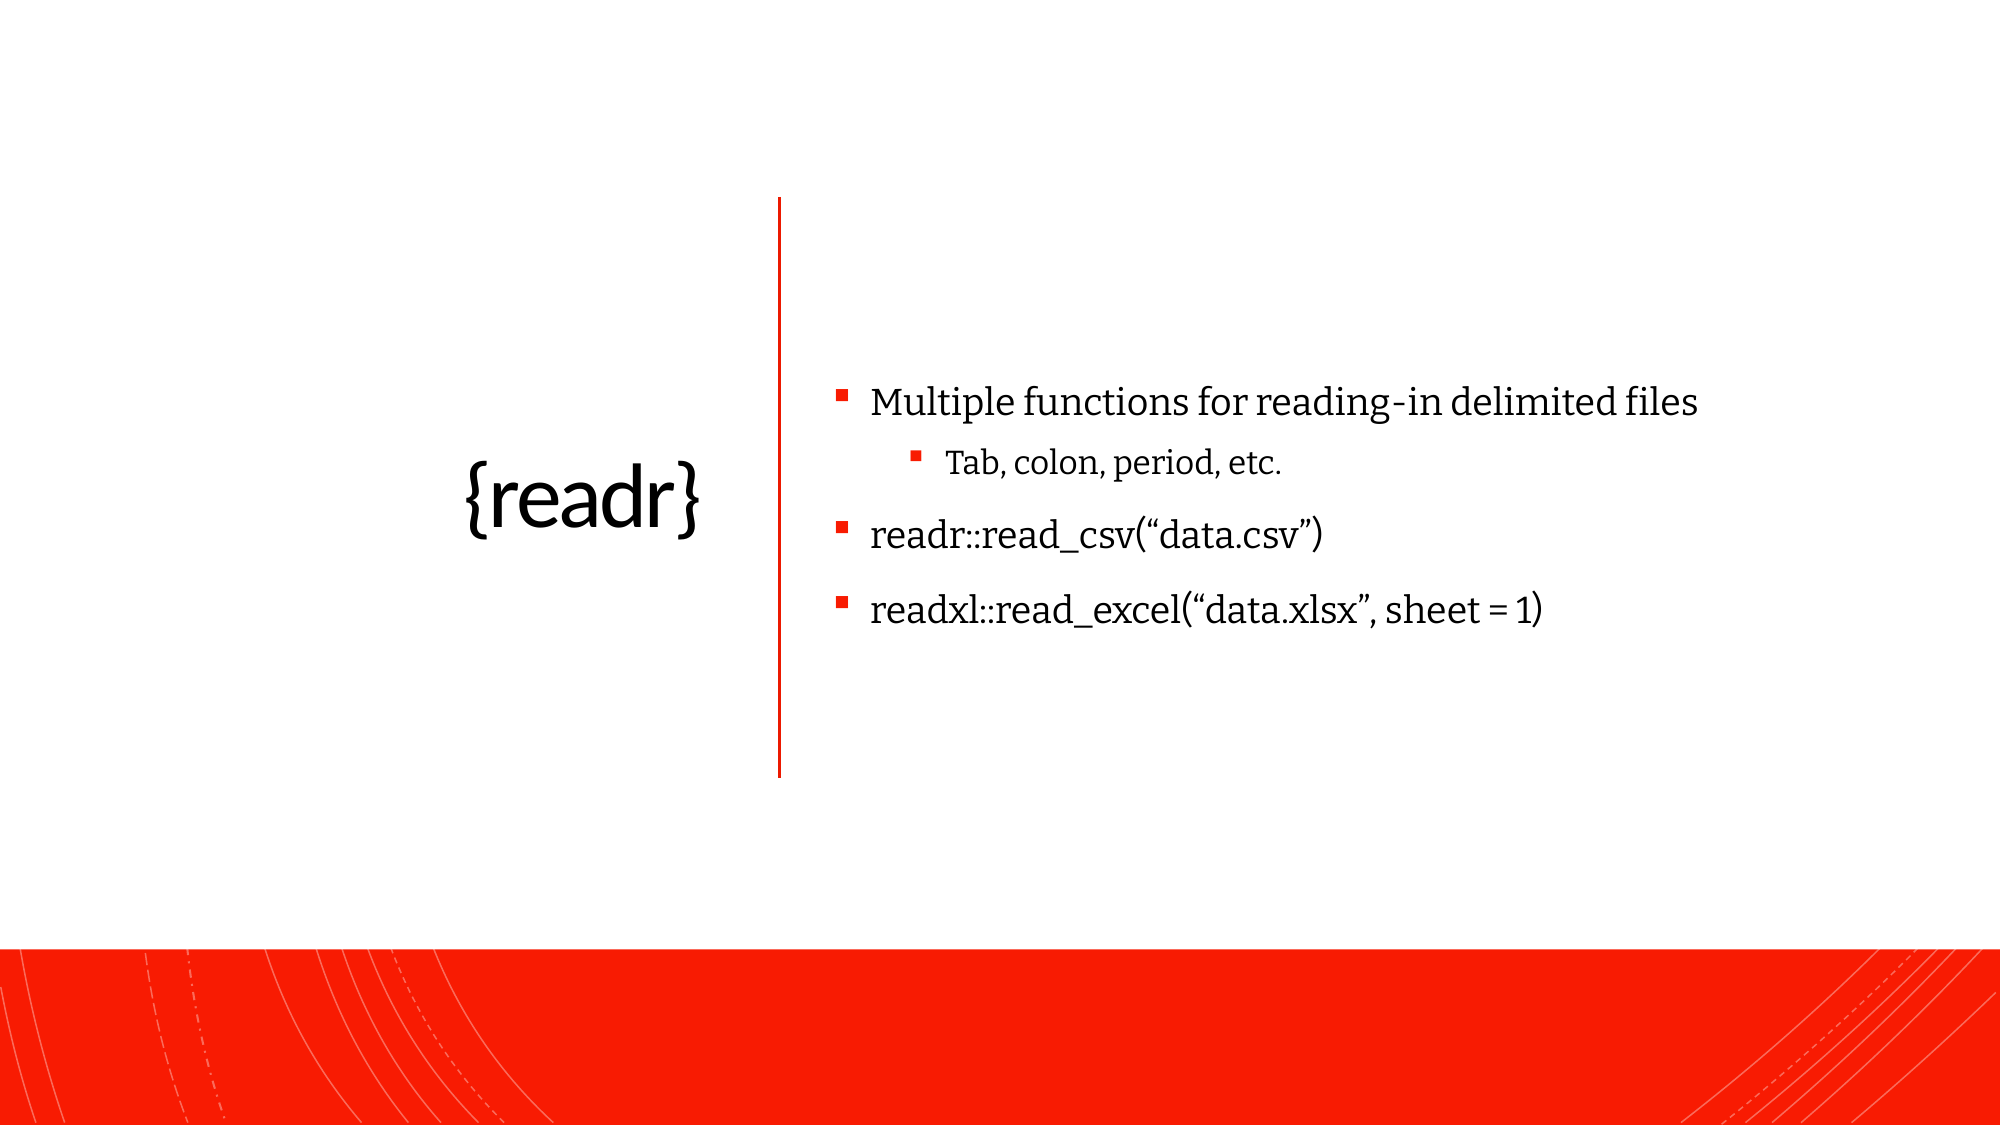

# {readr}
Multiple functions for reading-in delimited files
Tab, colon, period, etc.
readr::read_csv(“data.csv”)
readxl::read_excel(“data.xlsx”, sheet = 1)